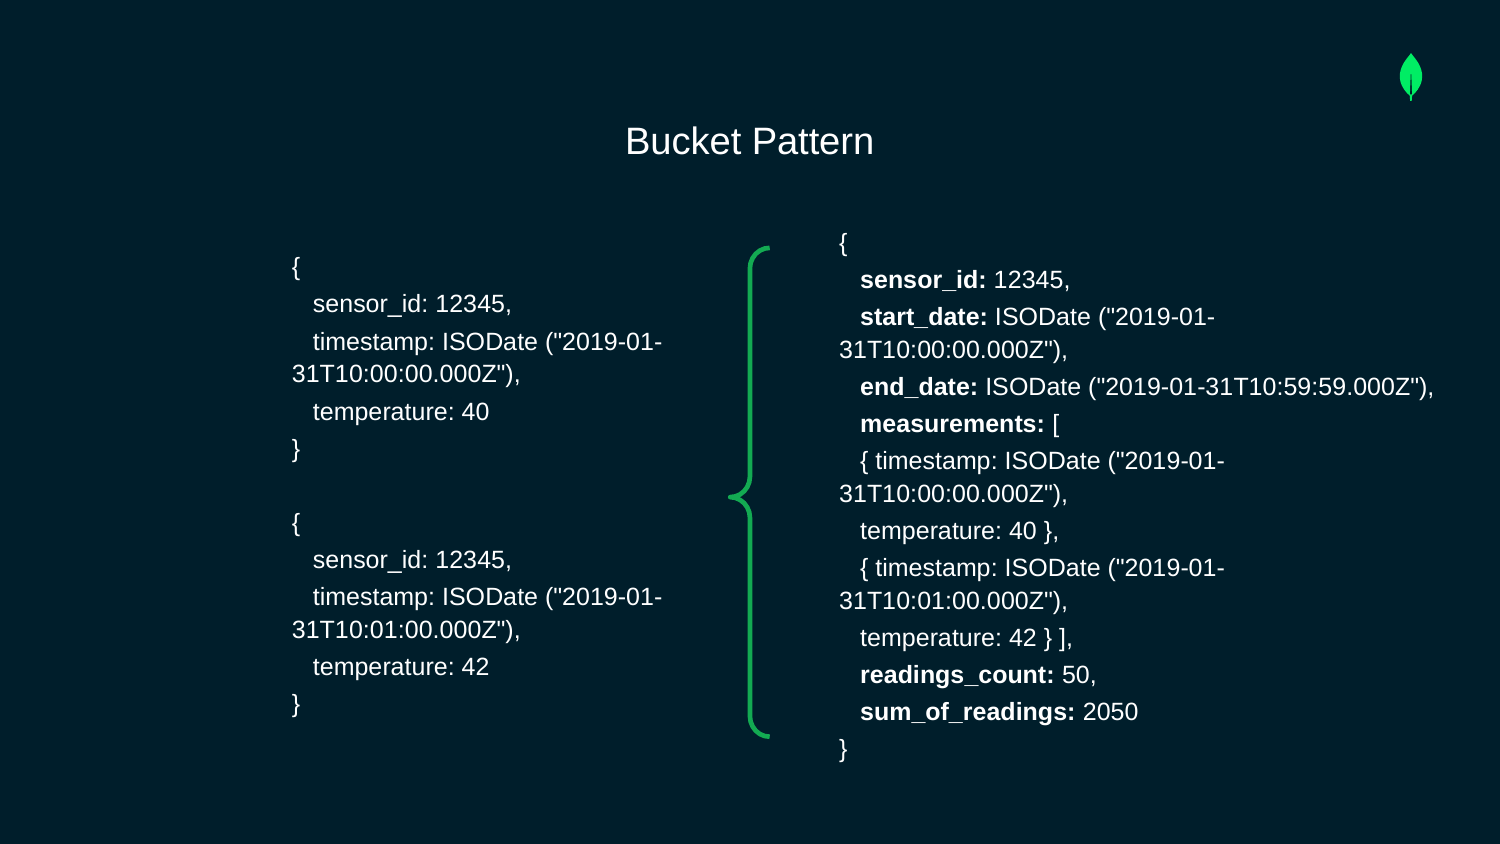

Bucket Pattern
{
   sensor_id: 12345,
   start_date: ISODate ("2019-01-31T10:00:00.000Z"),
   end_date: ISODate ("2019-01-31T10:59:59.000Z"),
   measurements: [
   { timestamp: ISODate ("2019-01-31T10:00:00.000Z"),
   temperature: 40 },
   { timestamp: ISODate ("2019-01-31T10:01:00.000Z"),
   temperature: 42 } ],
   readings_count: 50,
   sum_of_readings: 2050
}

{
   sensor_id: 12345,
   timestamp: ISODate ("2019-01-31T10:00:00.000Z"),
   temperature: 40
}

{
   sensor_id: 12345,
   timestamp: ISODate ("2019-01-31T10:01:00.000Z"),
   temperature: 42
}